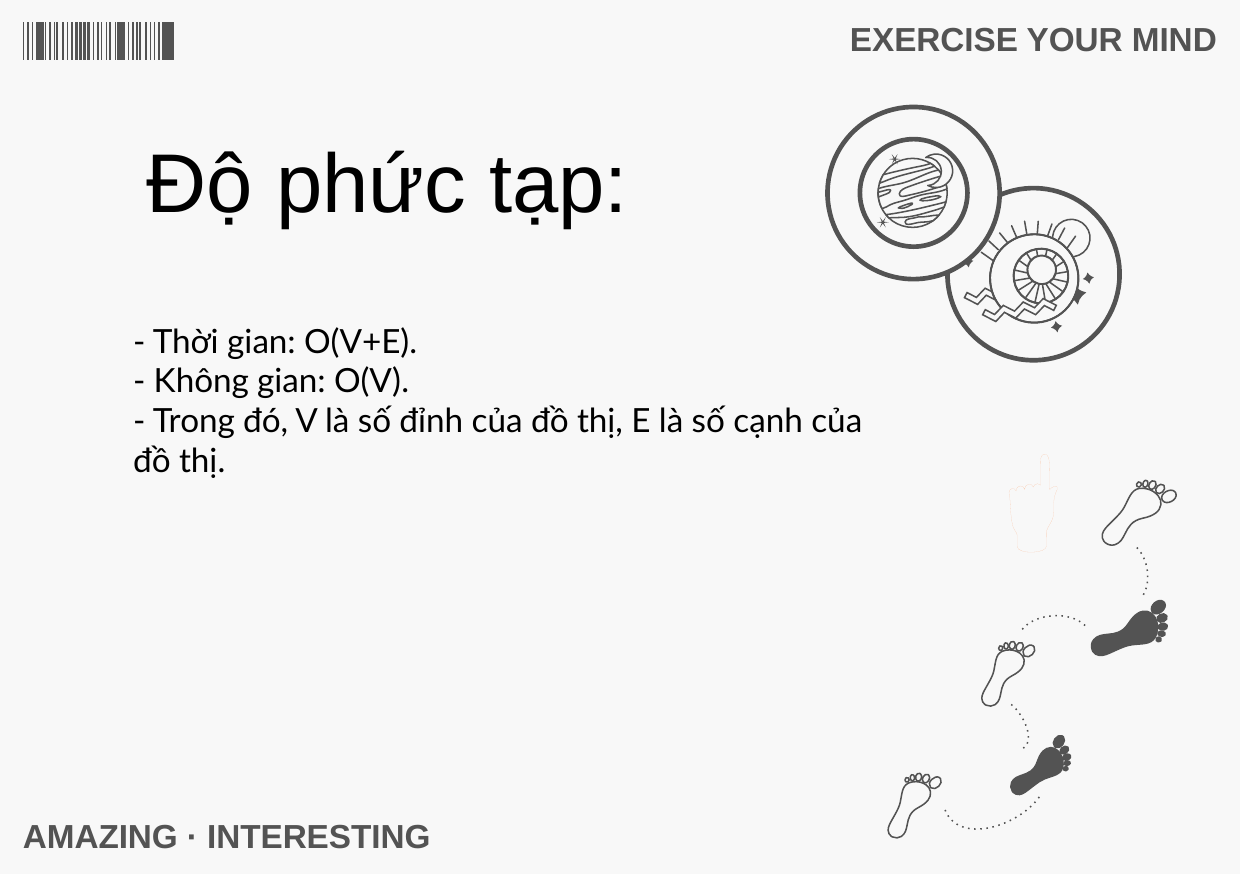

EXERCISE YOUR MIND

# Độ phức tạp:

- Thời gian: O(V+E).
- Không gian: O(V).
- Trong đó, V là số đỉnh của đồ thị, E là số cạnh của đồ thị.

AMAZING · INTERESTING